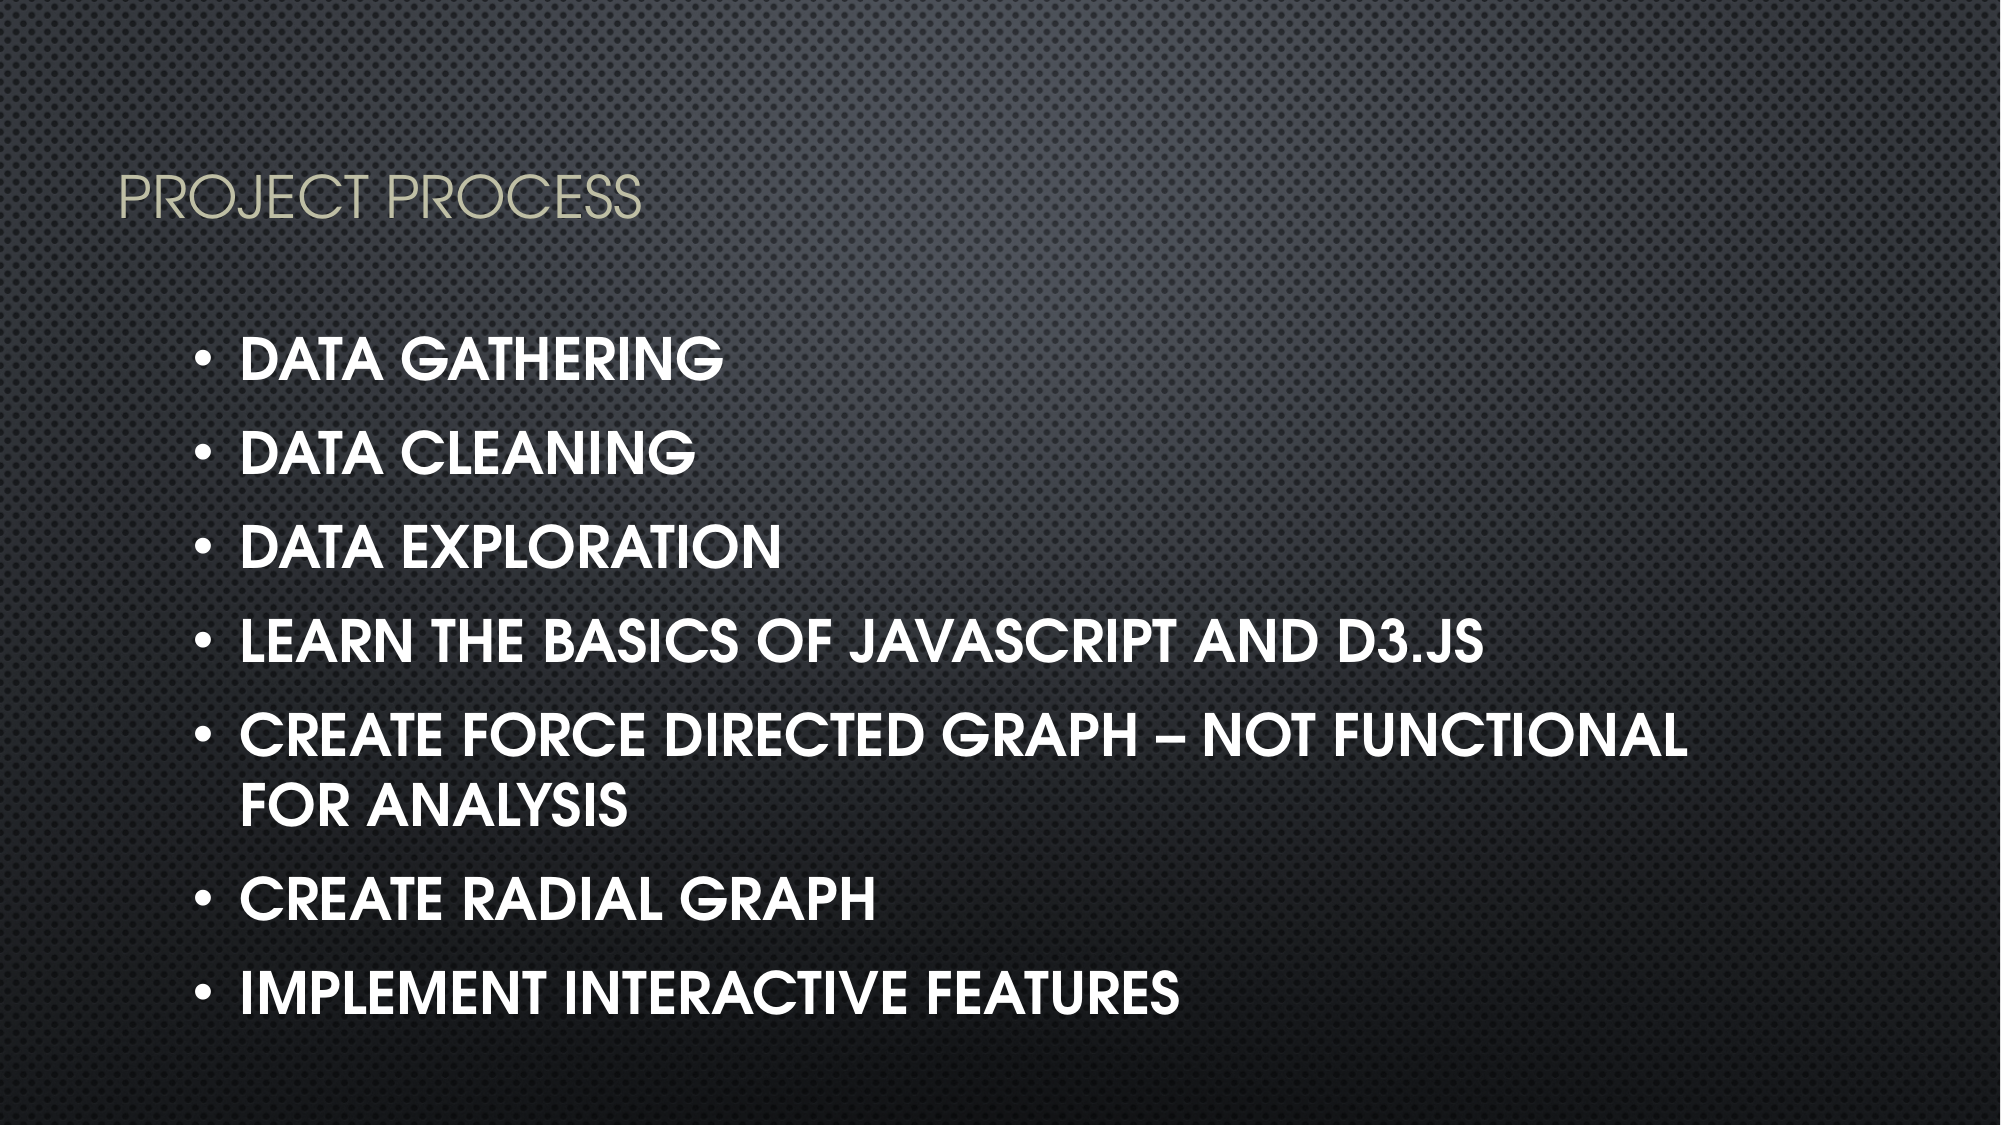

# Project ProCESS
Data gathering
Data Cleaning
Data exploration
Learn the basics of JavaScript and D3.js
Create force directed graph – not functional for analysis
Create radial graph
Implement interactive features